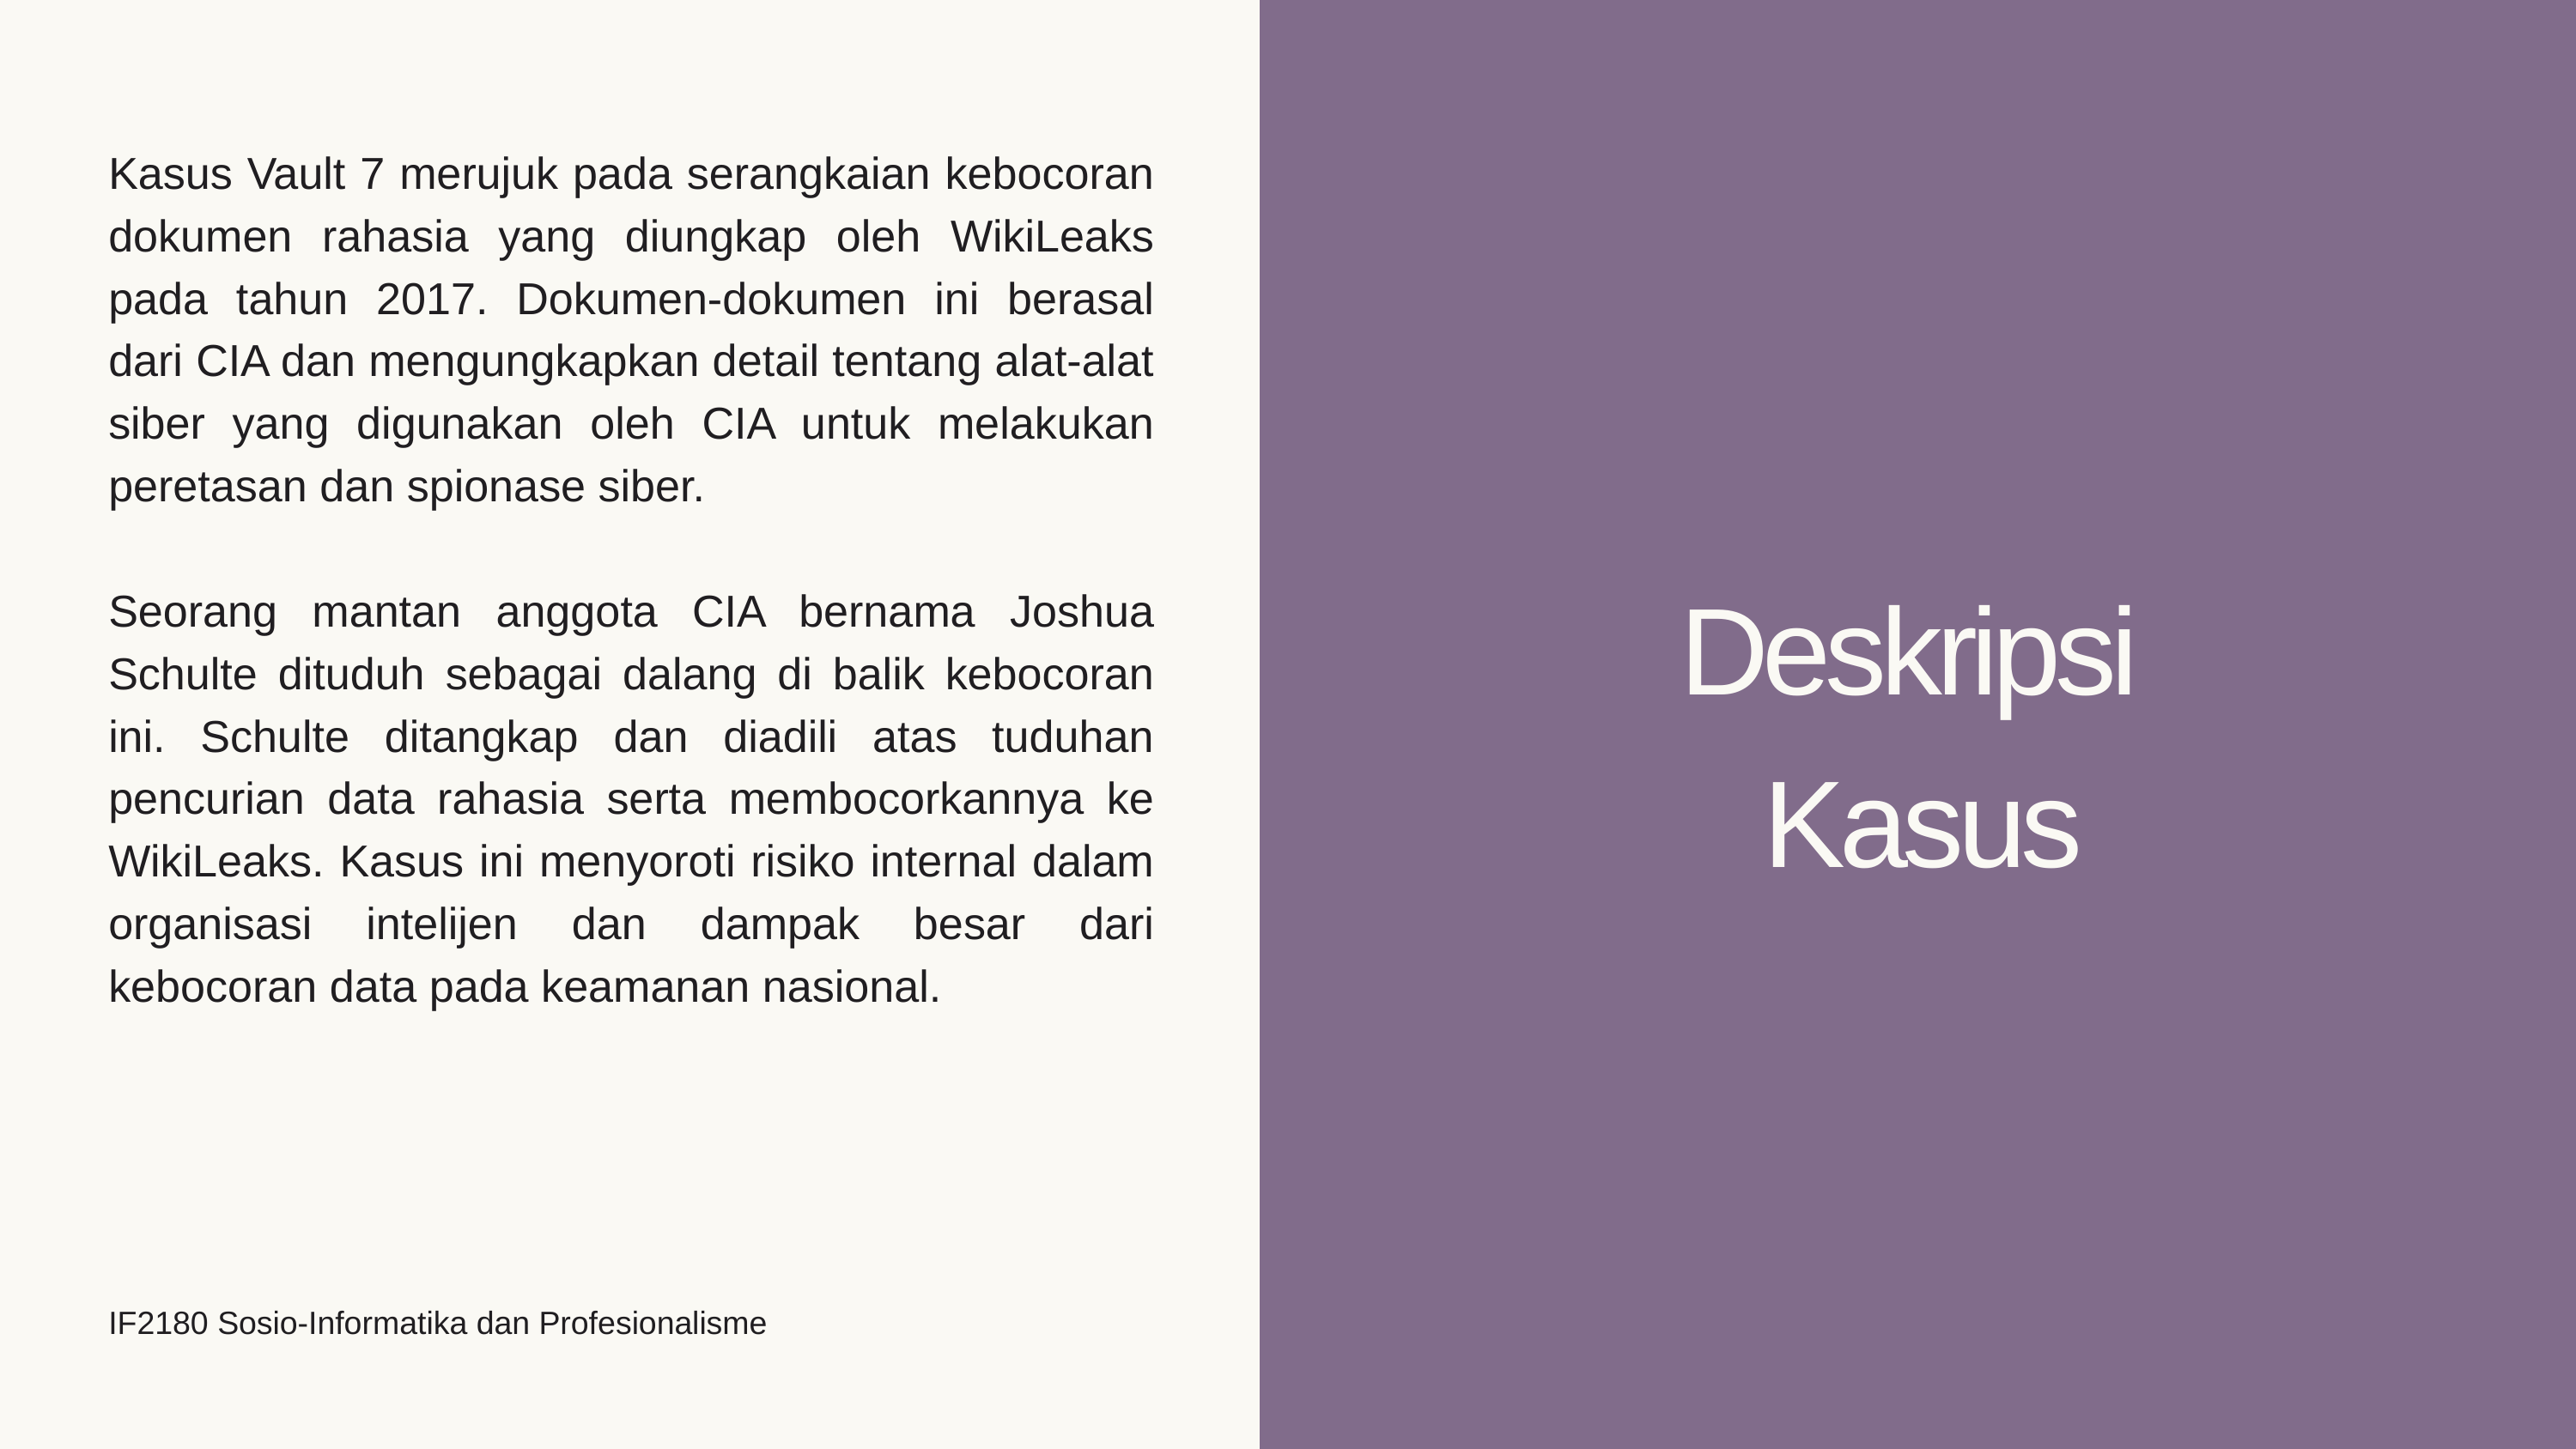

Kasus Vault 7 merujuk pada serangkaian kebocoran dokumen rahasia yang diungkap oleh WikiLeaks pada tahun 2017. Dokumen-dokumen ini berasal dari CIA dan mengungkapkan detail tentang alat-alat siber yang digunakan oleh CIA untuk melakukan peretasan dan spionase siber.

Seorang mantan anggota CIA bernama Joshua Schulte dituduh sebagai dalang di balik kebocoran ini. Schulte ditangkap dan diadili atas tuduhan pencurian data rahasia serta membocorkannya ke WikiLeaks. Kasus ini menyoroti risiko internal dalam organisasi intelijen dan dampak besar dari kebocoran data pada keamanan nasional.
Deskripsi
Kasus
IF2180 Sosio-Informatika dan Profesionalisme